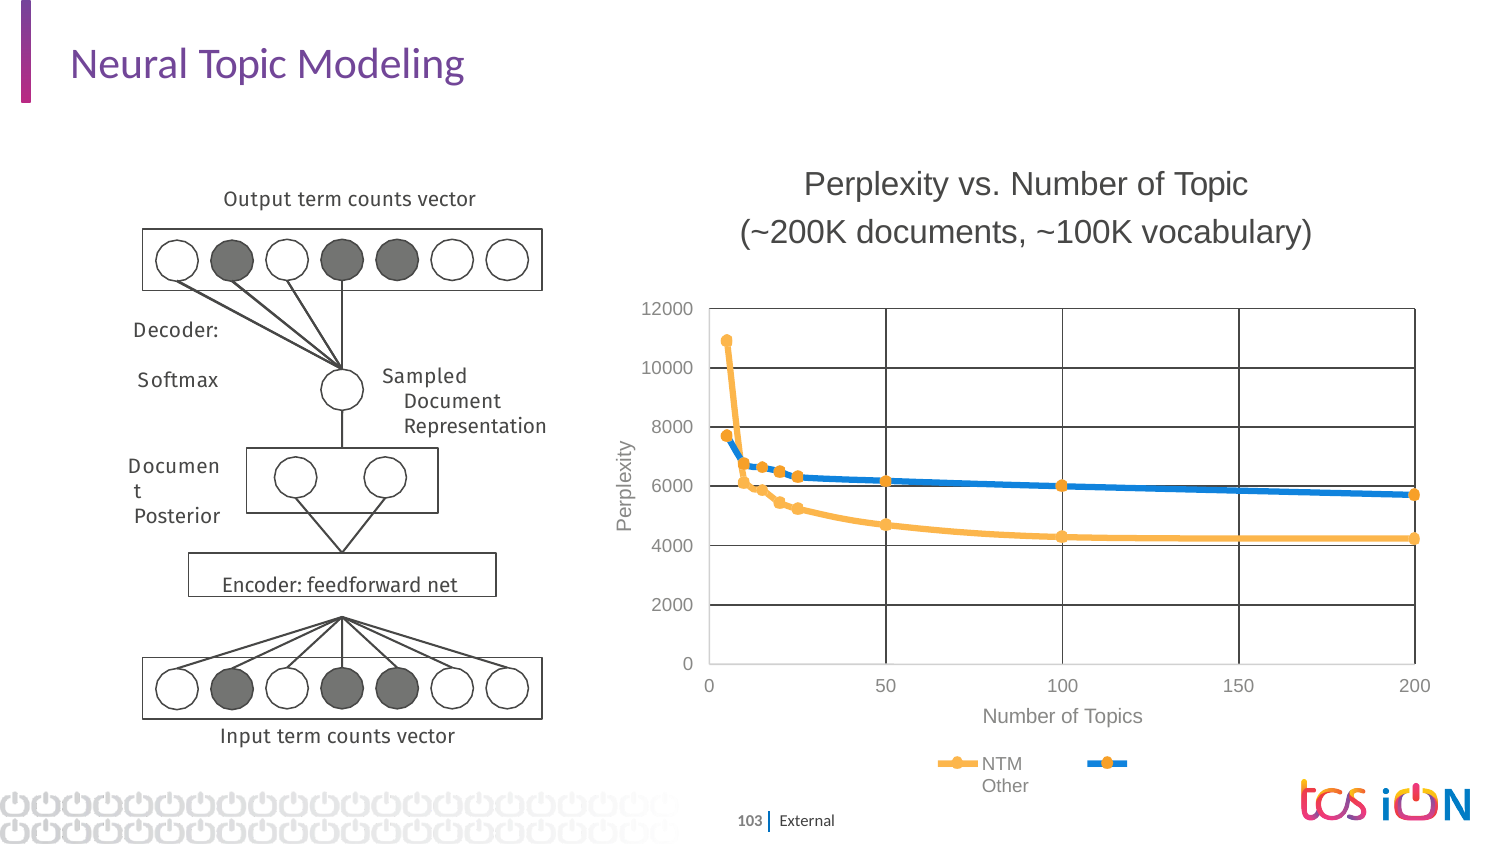

# Neural Topic Modeling
Perplexity vs. Number of Topic  (~200K documents, ~100K vocabulary)
Output term counts vector

12000

Decoder:  Softmax
10000
Sampled Document  Representation
8000
Perplexity
Document  Posterior
6000
4000
Encoder: feedforward net
2000

0

100
Number of Topics

NTM	Other
0
50
150
200
Input term counts vector